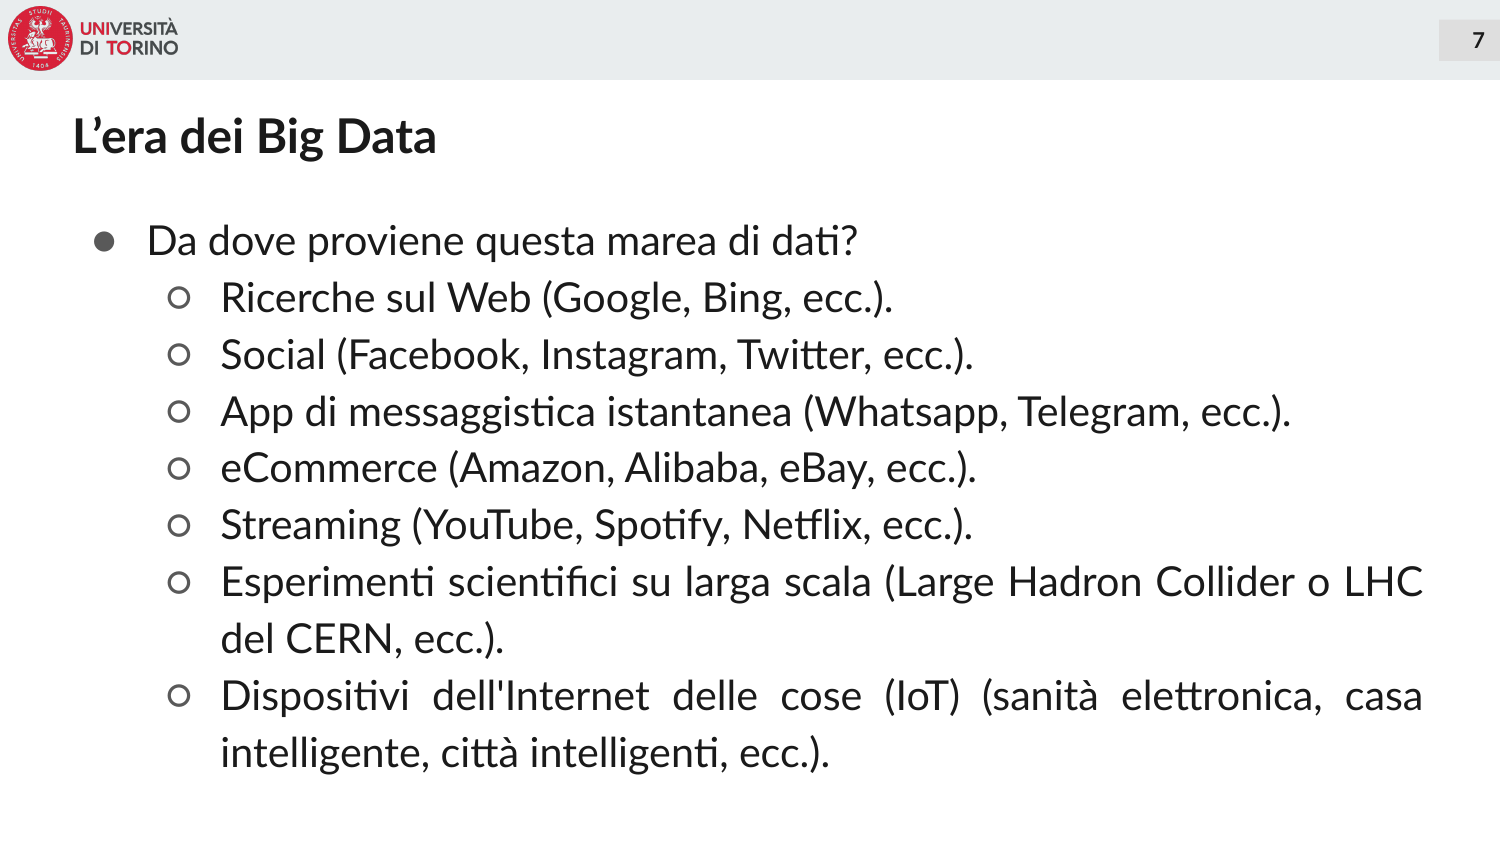

7
# L’era dei Big Data
Da dove proviene questa marea di dati?
Ricerche sul Web (Google, Bing, ecc.).
Social (Facebook, Instagram, Twitter, ecc.).
App di messaggistica istantanea (Whatsapp, Telegram, ecc.).
eCommerce (Amazon, Alibaba, eBay, ecc.).
Streaming (YouTube, Spotify, Netflix, ecc.).
Esperimenti scientifici su larga scala (Large Hadron Collider o LHC del CERN, ecc.).
Dispositivi dell'Internet delle cose (IoT) (sanità elettronica, casa intelligente, città intelligenti, ecc.).